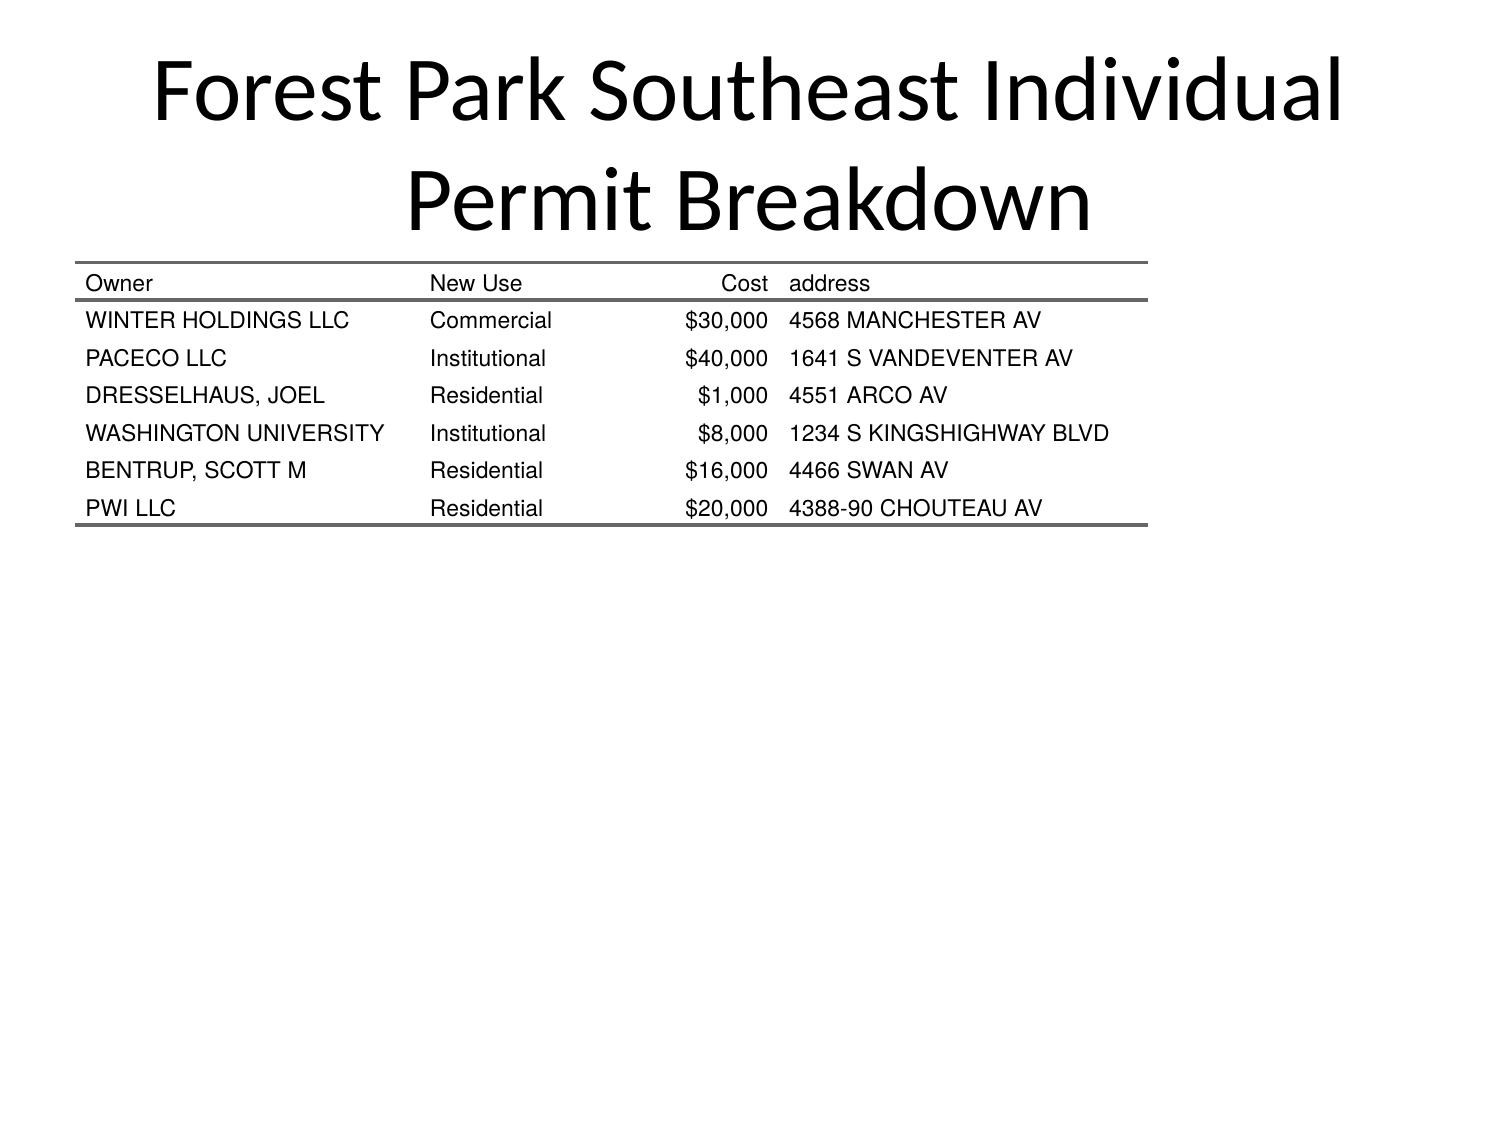

# Forest Park Southeast Individual Permit Breakdown
| Owner | New Use | Cost | address |
| --- | --- | --- | --- |
| WINTER HOLDINGS LLC | Commercial | $30,000 | 4568 MANCHESTER AV |
| PACECO LLC | Institutional | $40,000 | 1641 S VANDEVENTER AV |
| DRESSELHAUS, JOEL | Residential | $1,000 | 4551 ARCO AV |
| WASHINGTON UNIVERSITY | Institutional | $8,000 | 1234 S KINGSHIGHWAY BLVD |
| BENTRUP, SCOTT M | Residential | $16,000 | 4466 SWAN AV |
| PWI LLC | Residential | $20,000 | 4388-90 CHOUTEAU AV |